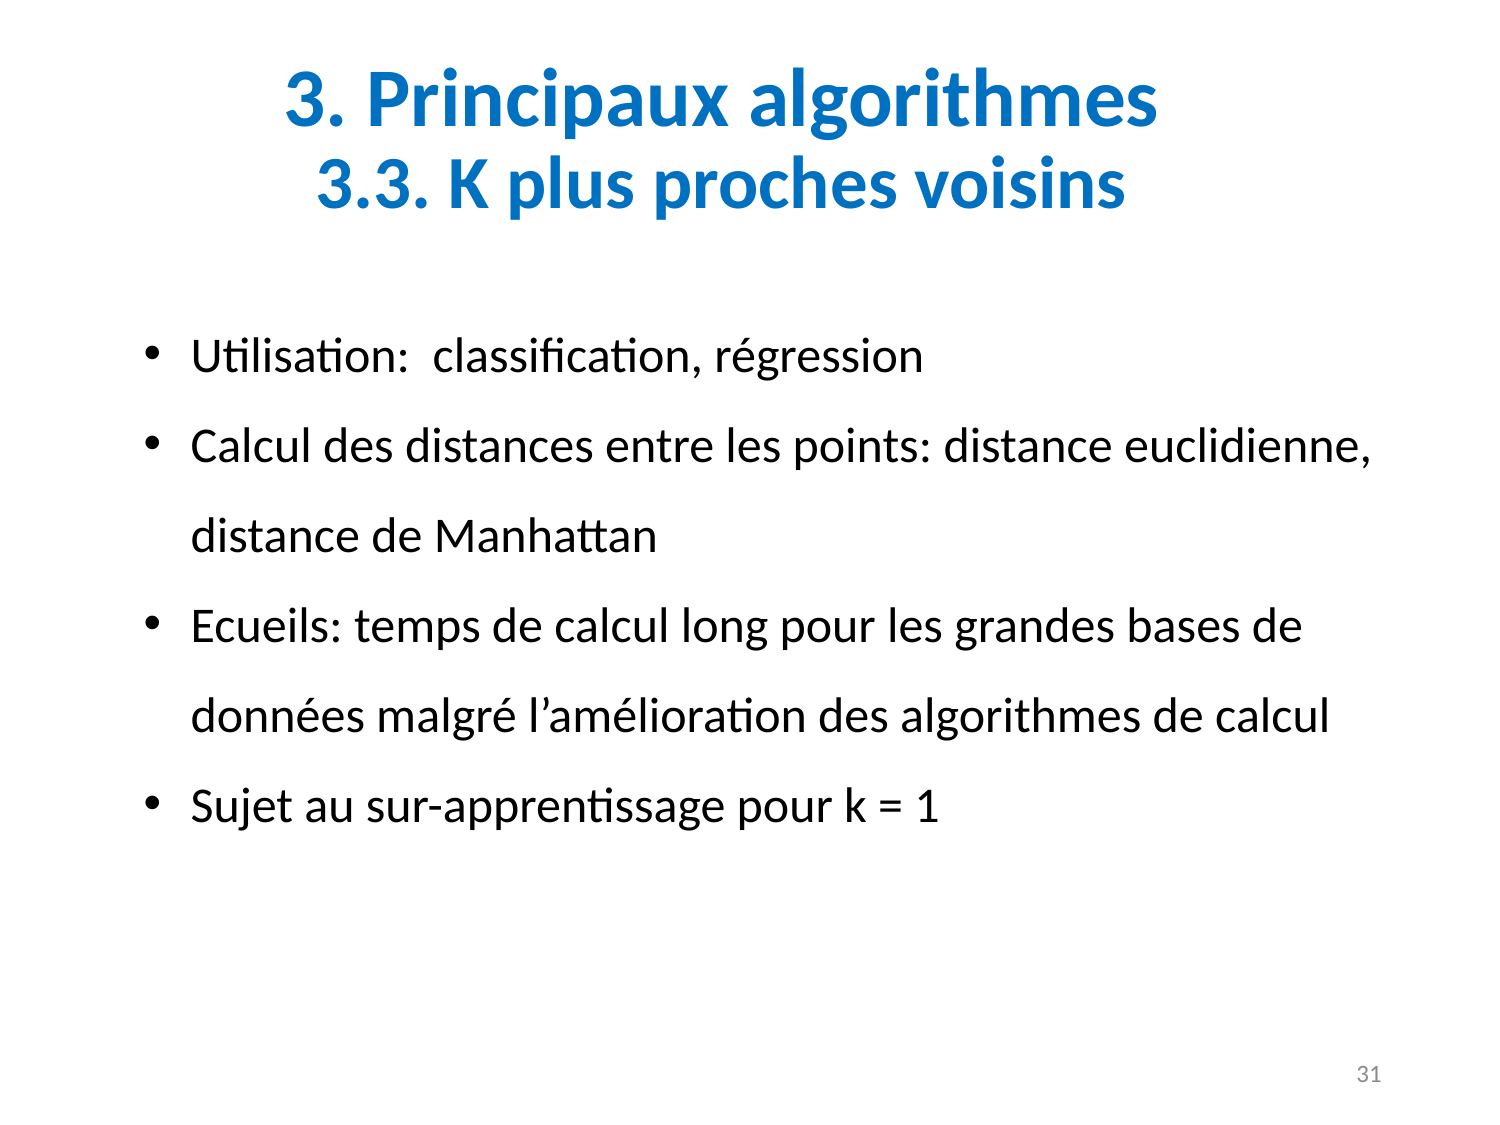

# 3. Principaux algorithmes 3.3. K plus proches voisins

Utilisation:  classification, régression
Calcul des distances entre les points: distance euclidienne, distance de Manhattan
Ecueils: temps de calcul long pour les grandes bases de données malgré l’amélioration des algorithmes de calcul
Sujet au sur-apprentissage pour k = 1

31